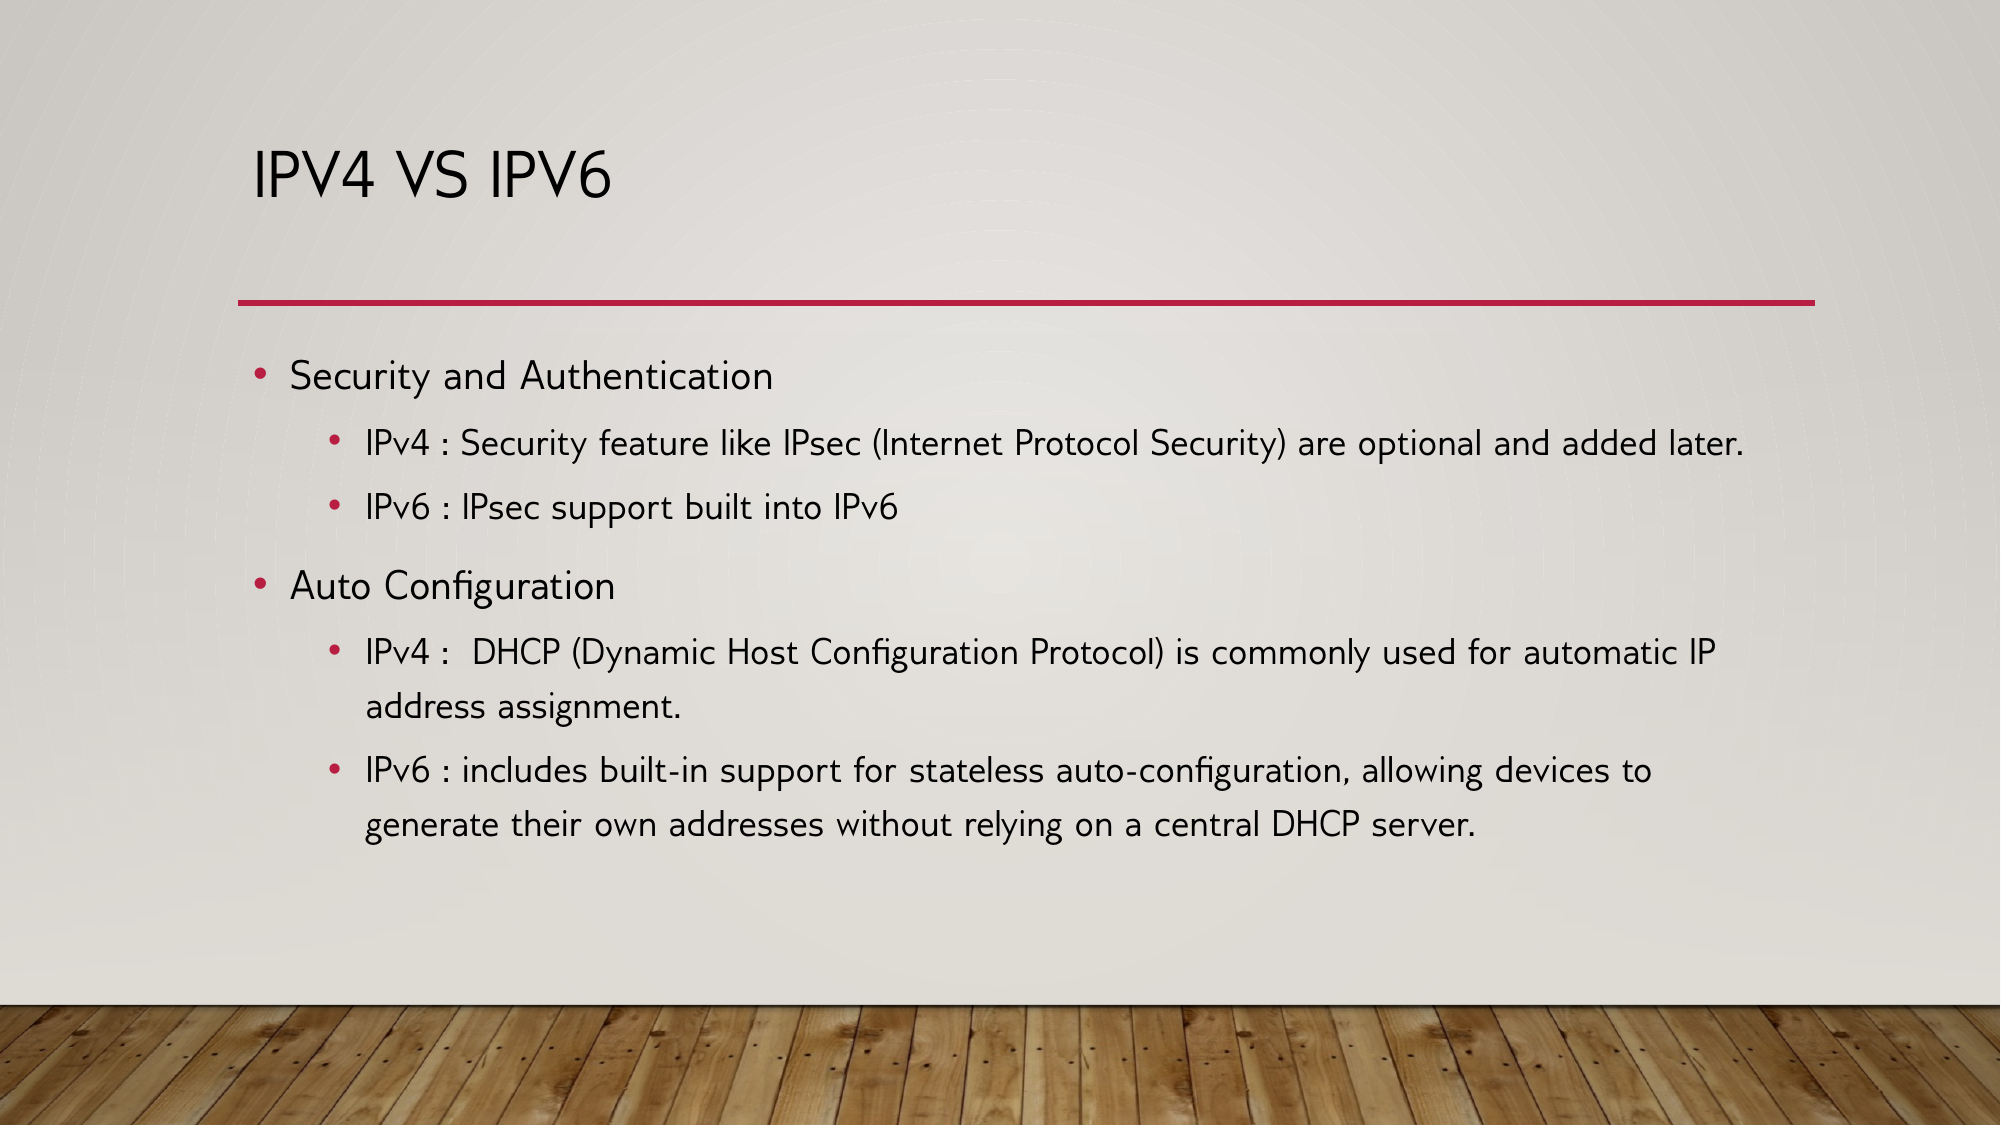

# ipv4 vs ipv6
Security and Authentication
IPv4 : Security feature like IPsec (Internet Protocol Security) are optional and added later.
IPv6 : IPsec support built into IPv6
Auto Configuration
IPv4 :  DHCP (Dynamic Host Configuration Protocol) is commonly used for automatic IP address assignment.
IPv6 : includes built-in support for stateless auto-configuration, allowing devices to generate their own addresses without relying on a central DHCP server.